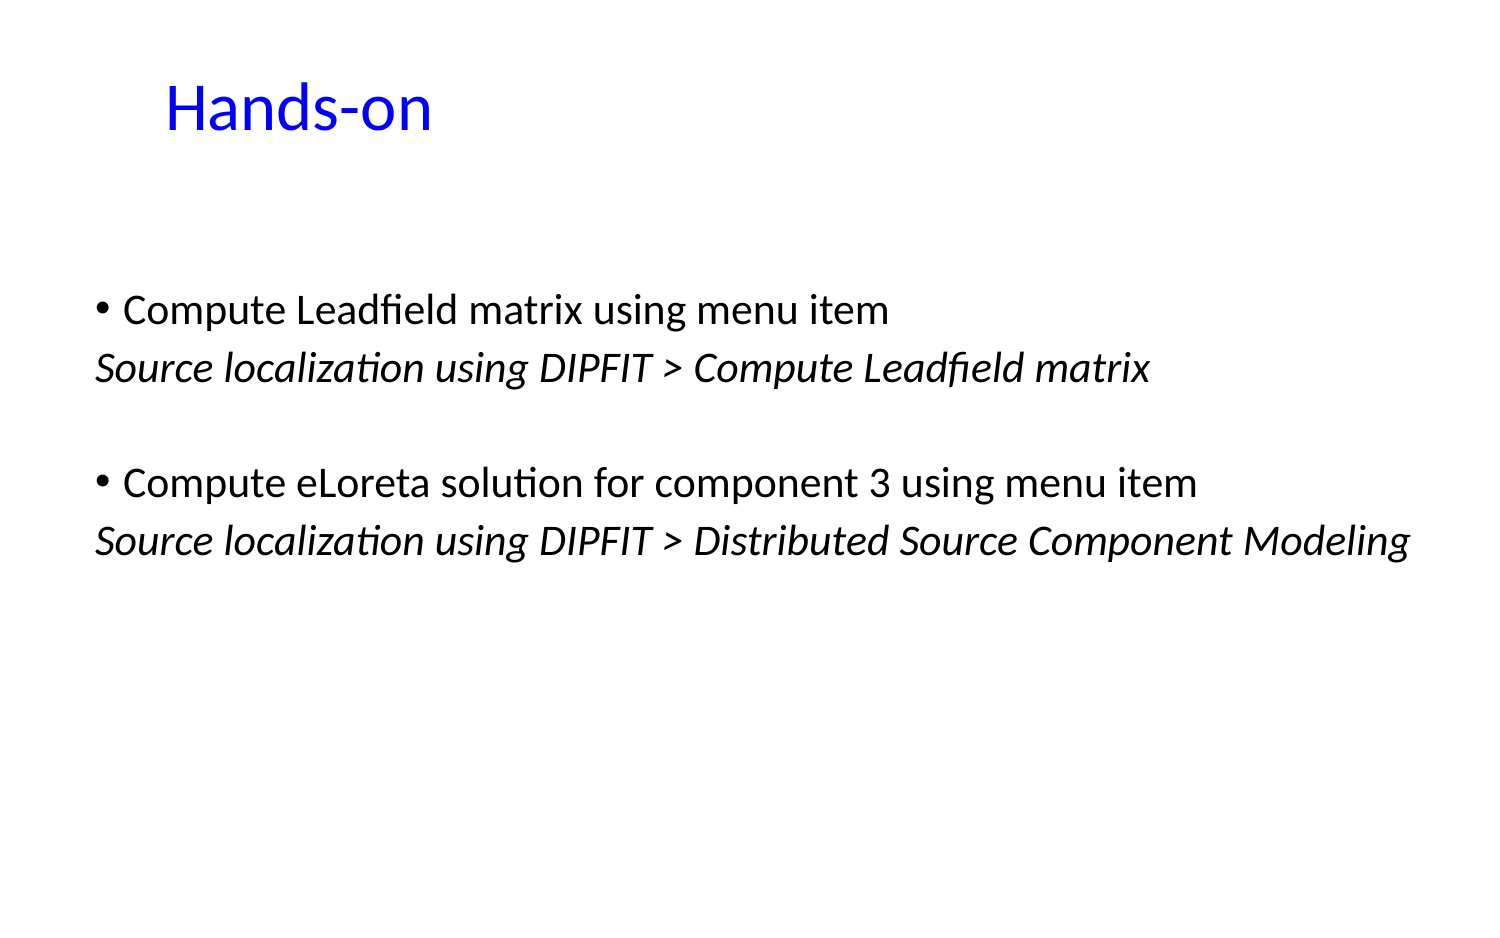

# Hands-on

Compute Leadfield matrix using menu item
Source localization using DIPFIT > Compute Leadfield matrix

Compute eLoreta solution for component 3 using menu item
Source localization using DIPFIT > Distributed Source Component Modeling